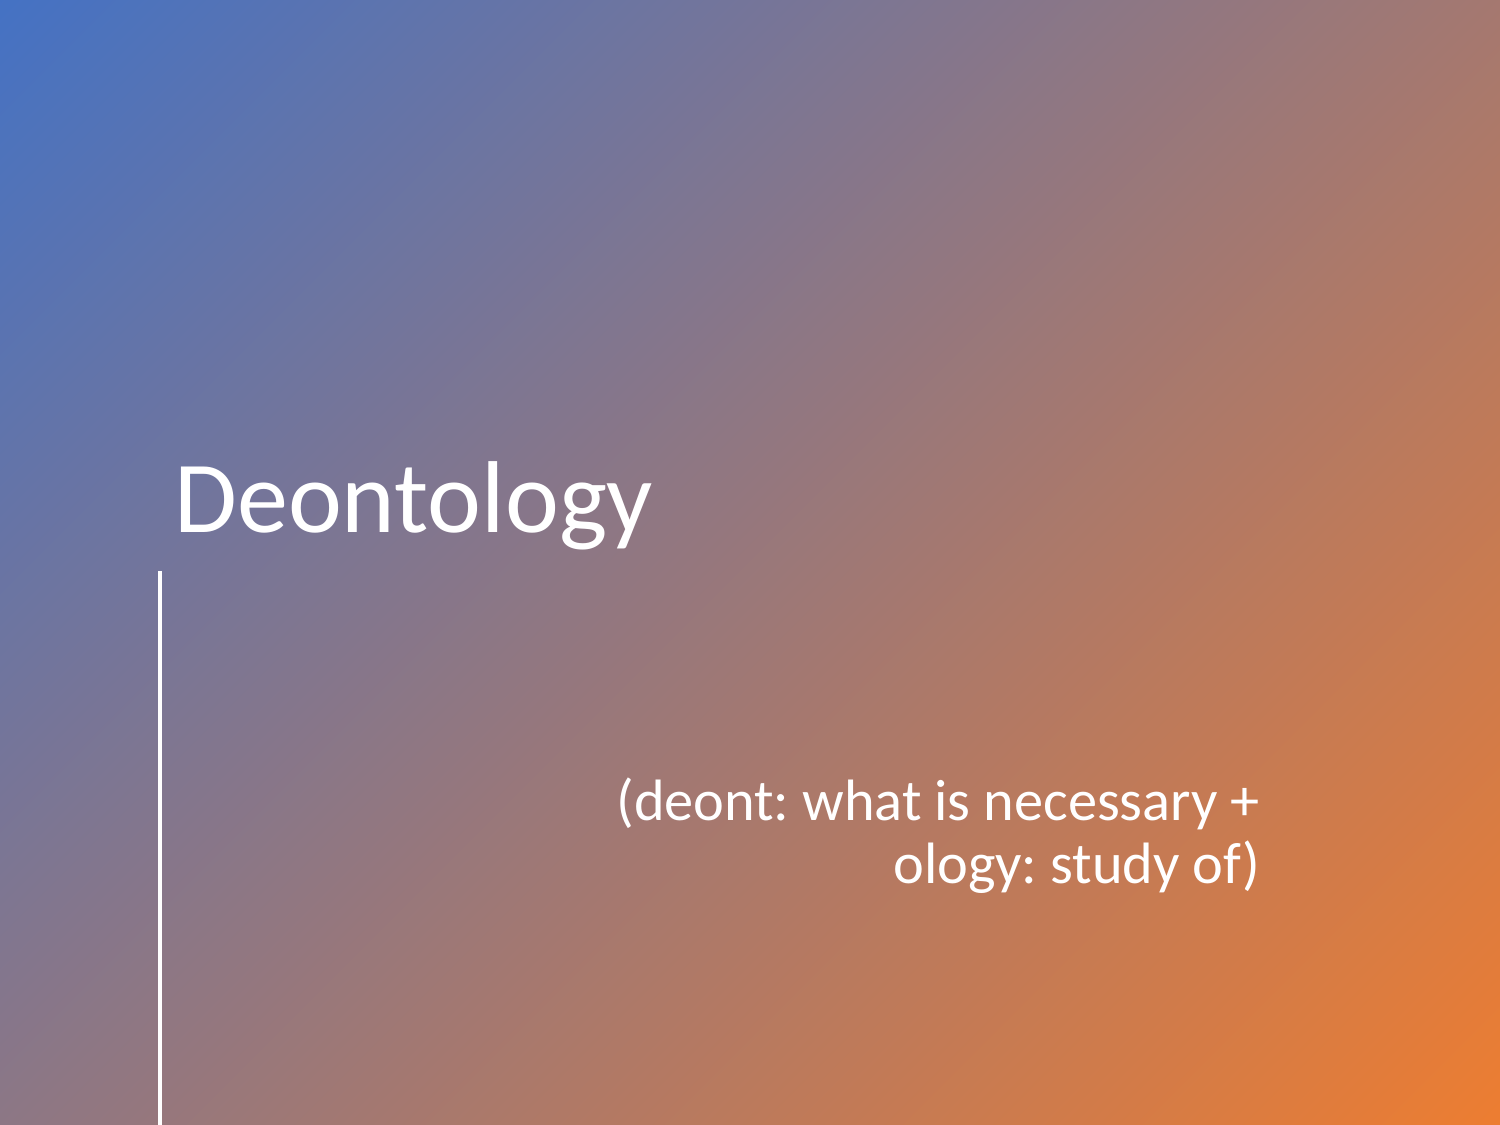

# Deontology
(deont: what is necessary + ology: study of)